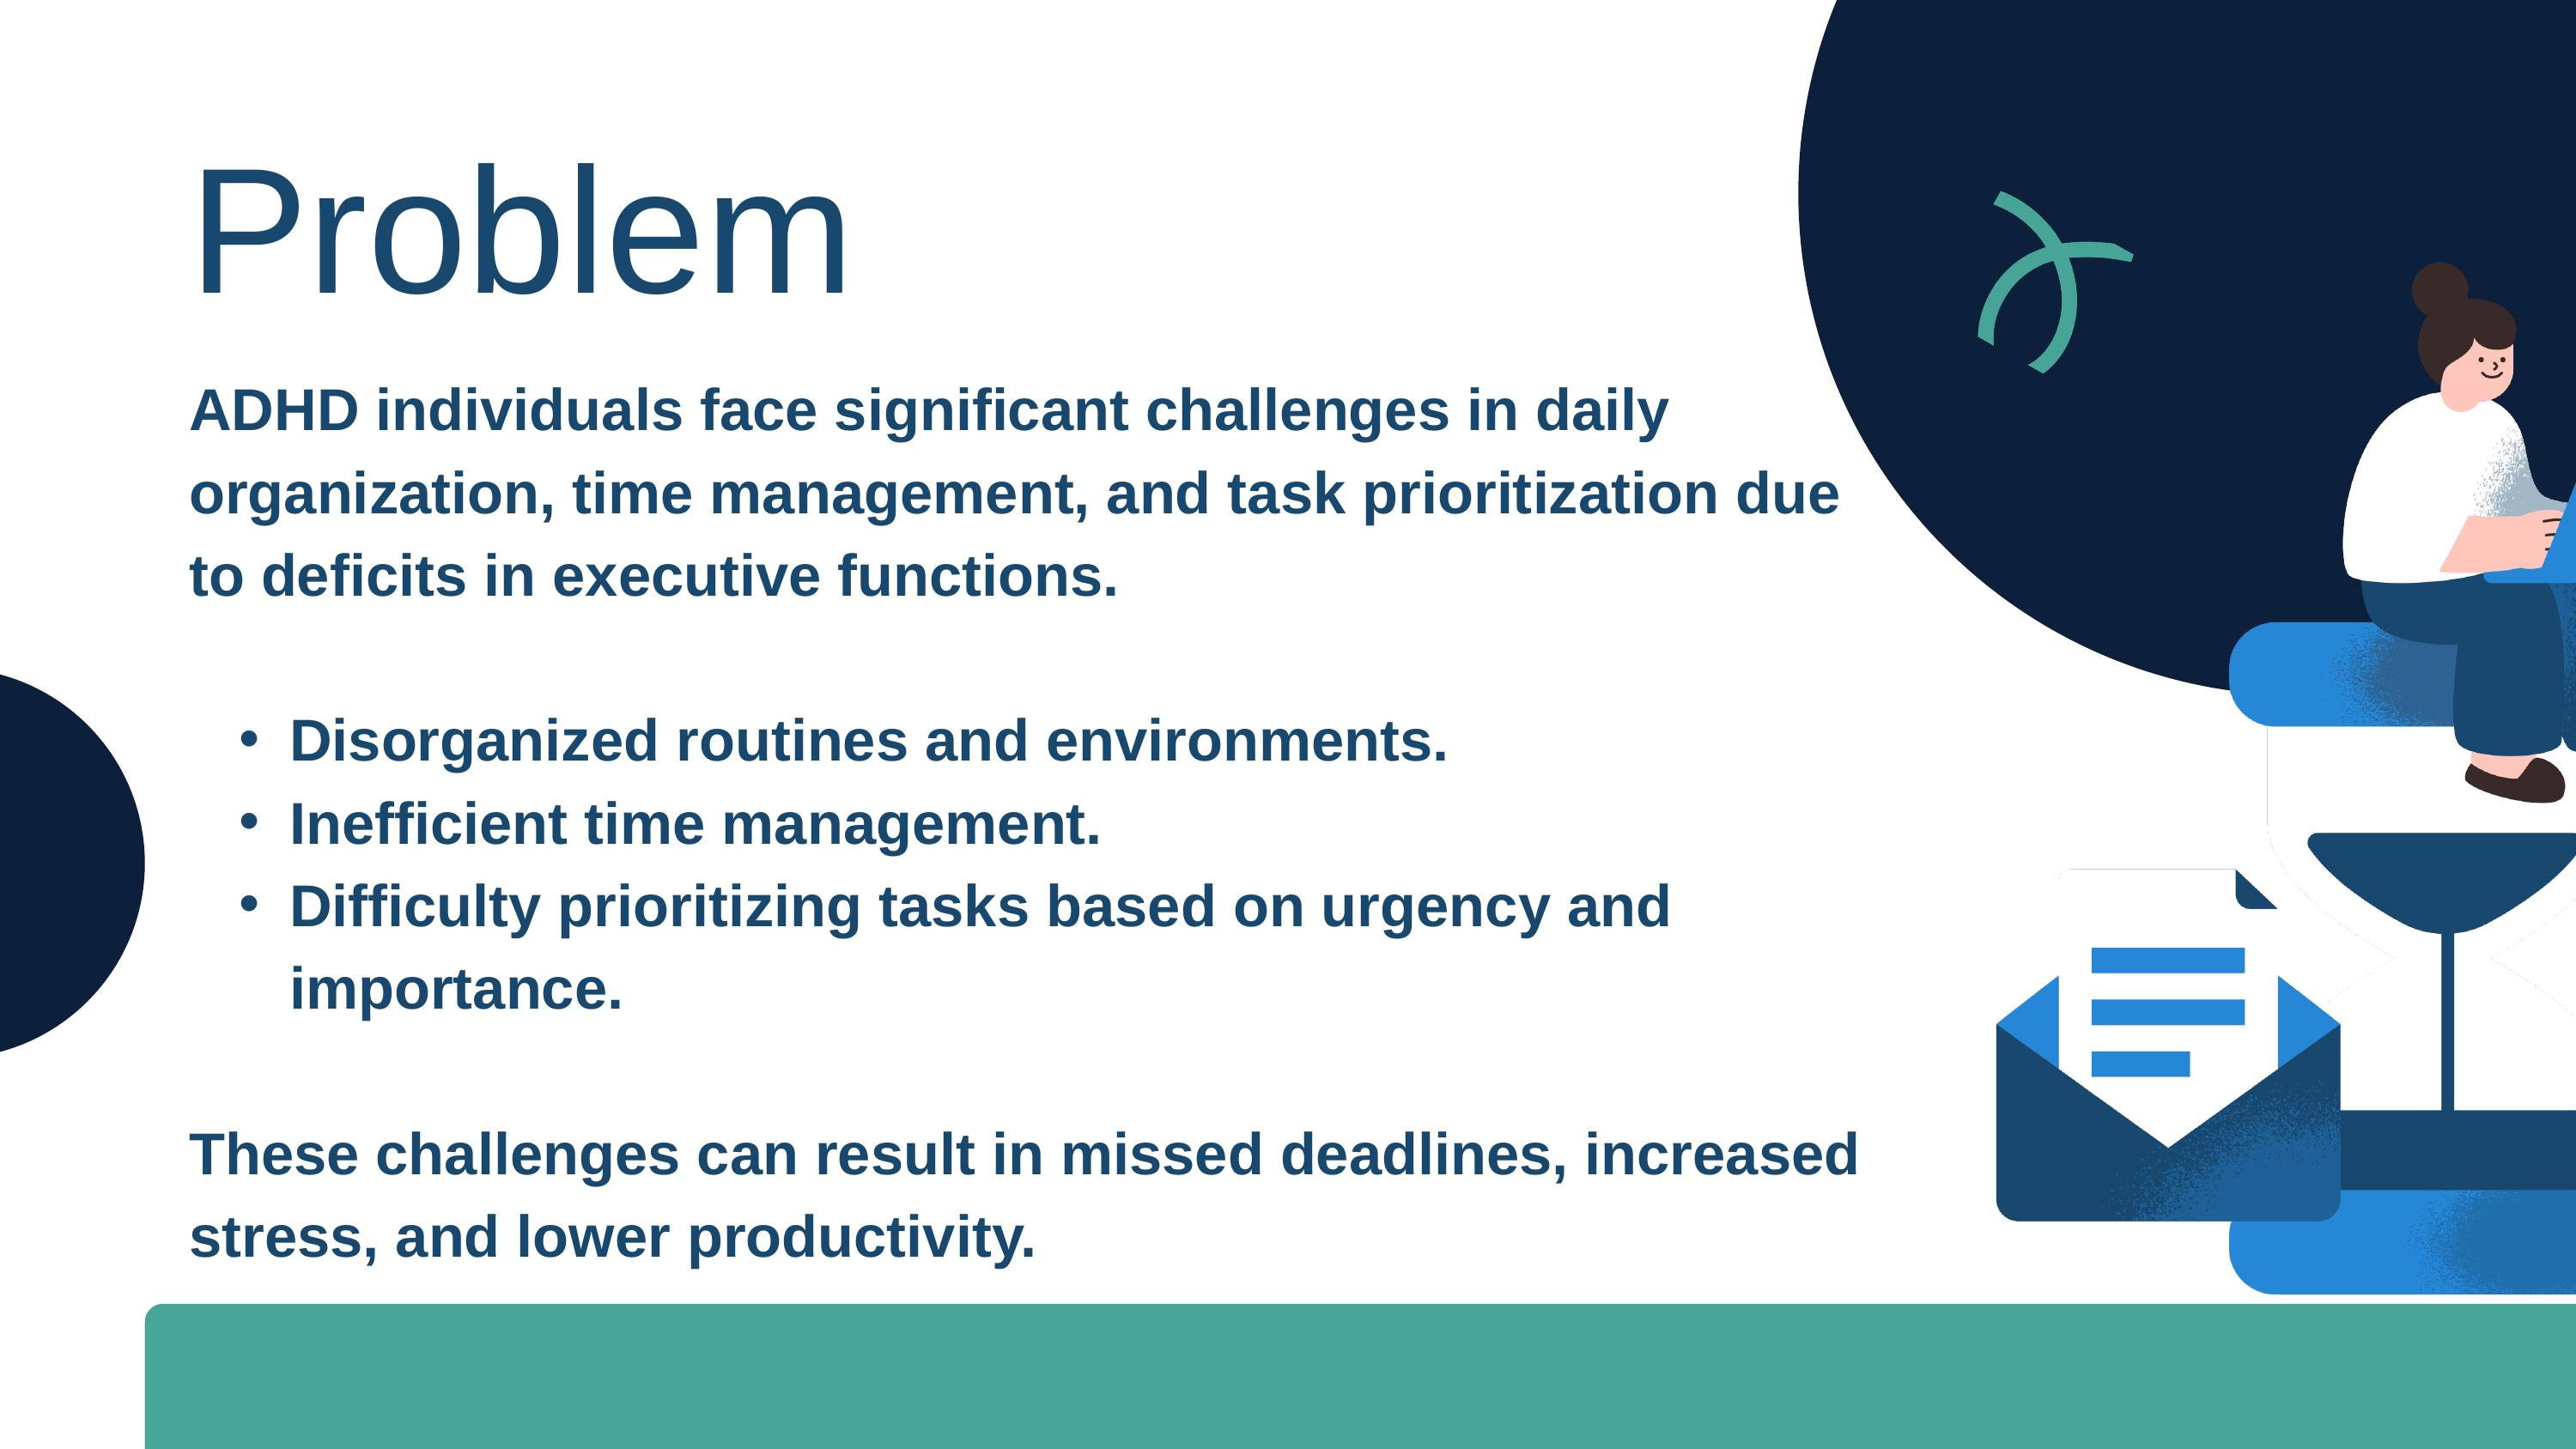

Problem

ADHD individuals face significant challenges in daily organization, time management, and task prioritization due to deficits in executive functions.

Disorganized routines and environments.
Inefficient time management.
Difficulty prioritizing tasks based on urgency and importance.

These challenges can result in missed deadlines, increased stress, and lower productivity.